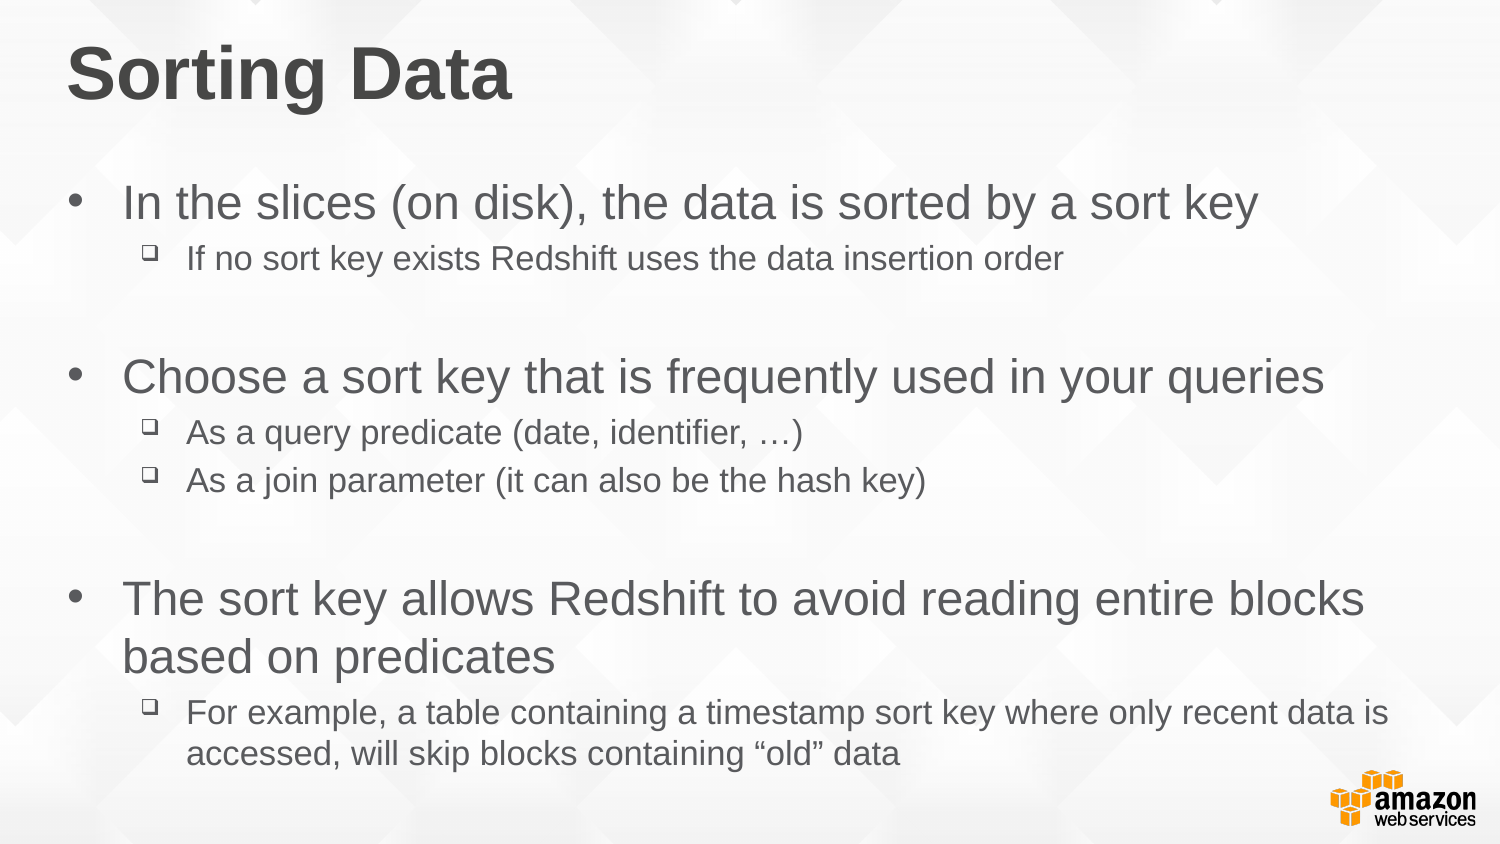

# Sorting Data
In the slices (on disk), the data is sorted by a sort key
If no sort key exists Redshift uses the data insertion order

Choose a sort key that is frequently used in your queries
As a query predicate (date, identifier, …)
As a join parameter (it can also be the hash key)

The sort key allows Redshift to avoid reading entire blocks based on predicates
For example, a table containing a timestamp sort key where only recent data is accessed, will skip blocks containing “old” data